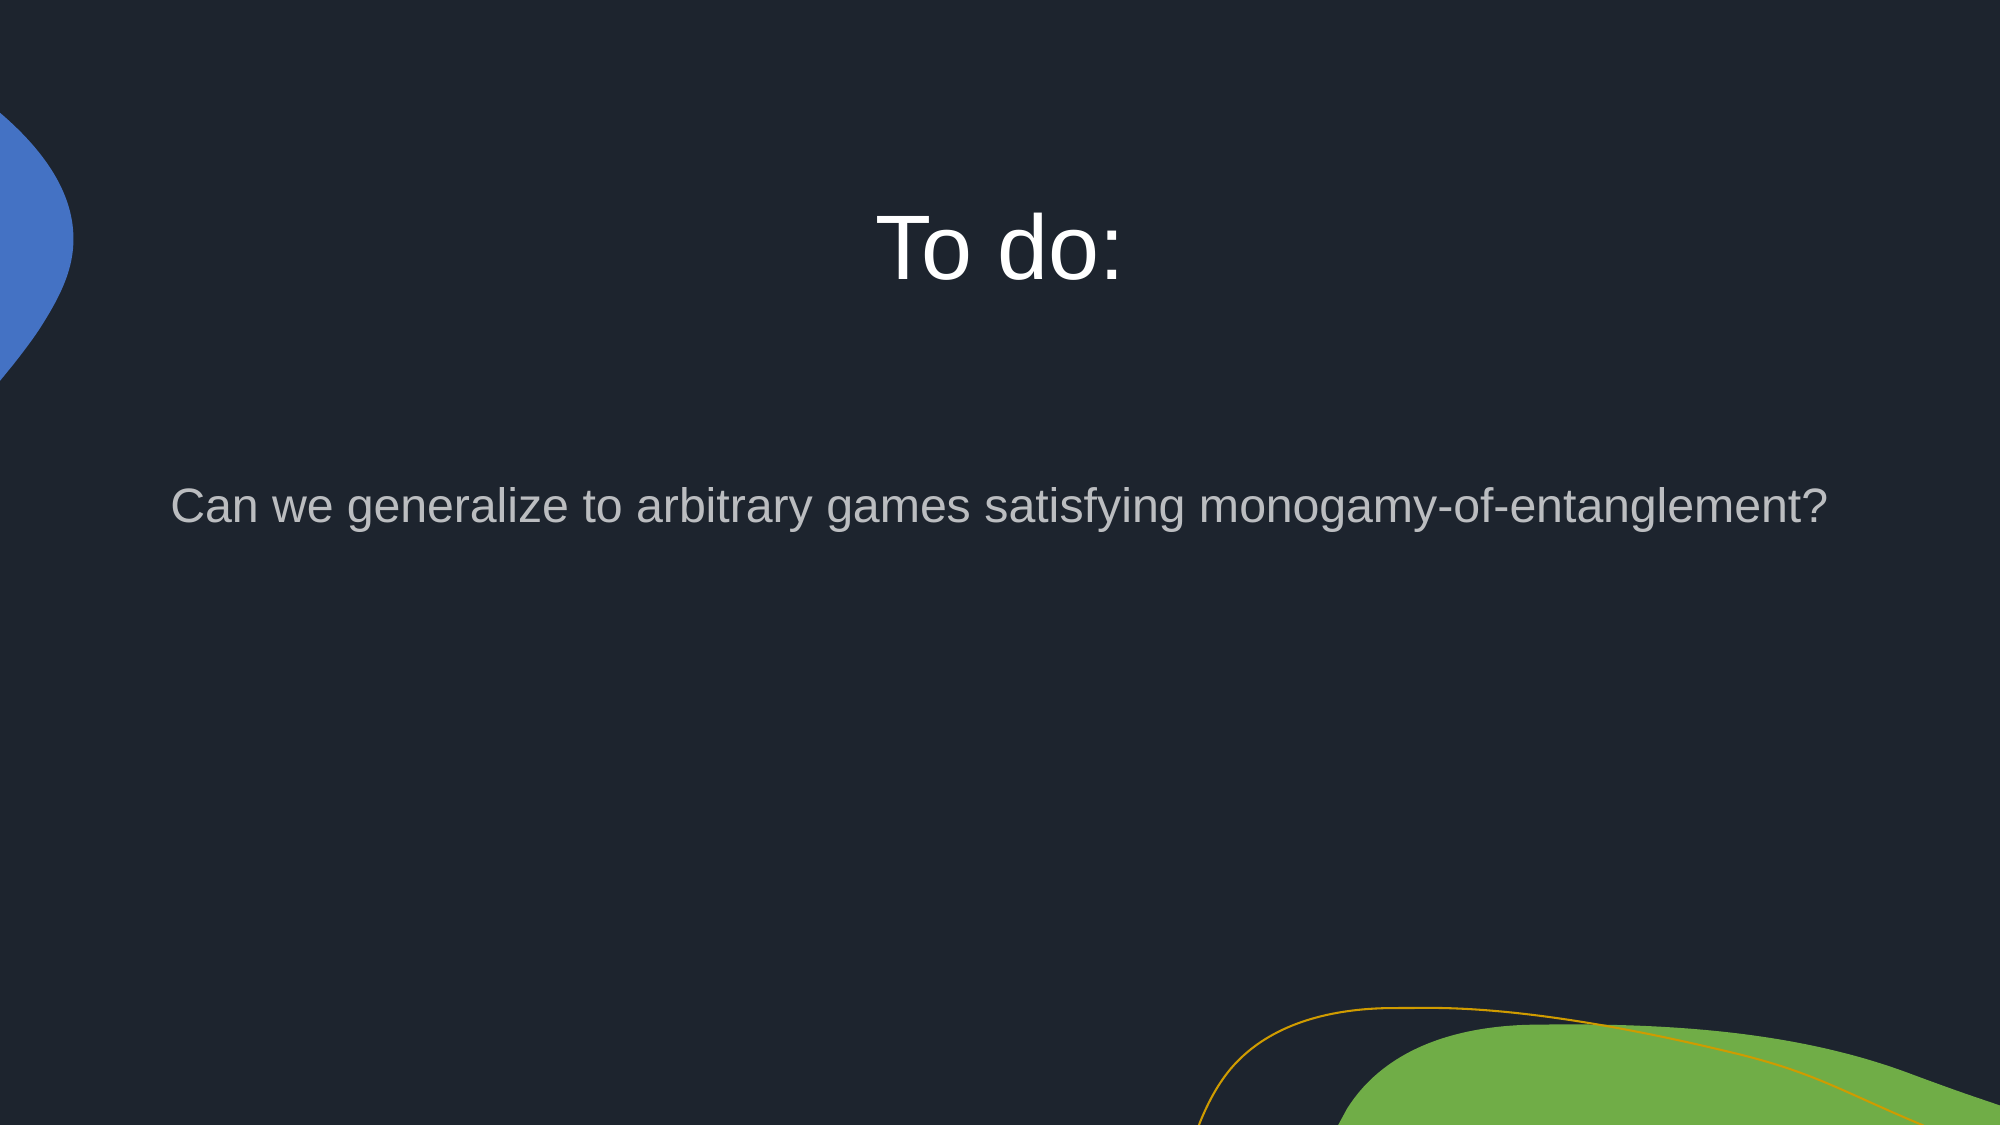

# To do:
Can we generalize to arbitrary games satisfying monogamy-of-entanglement?